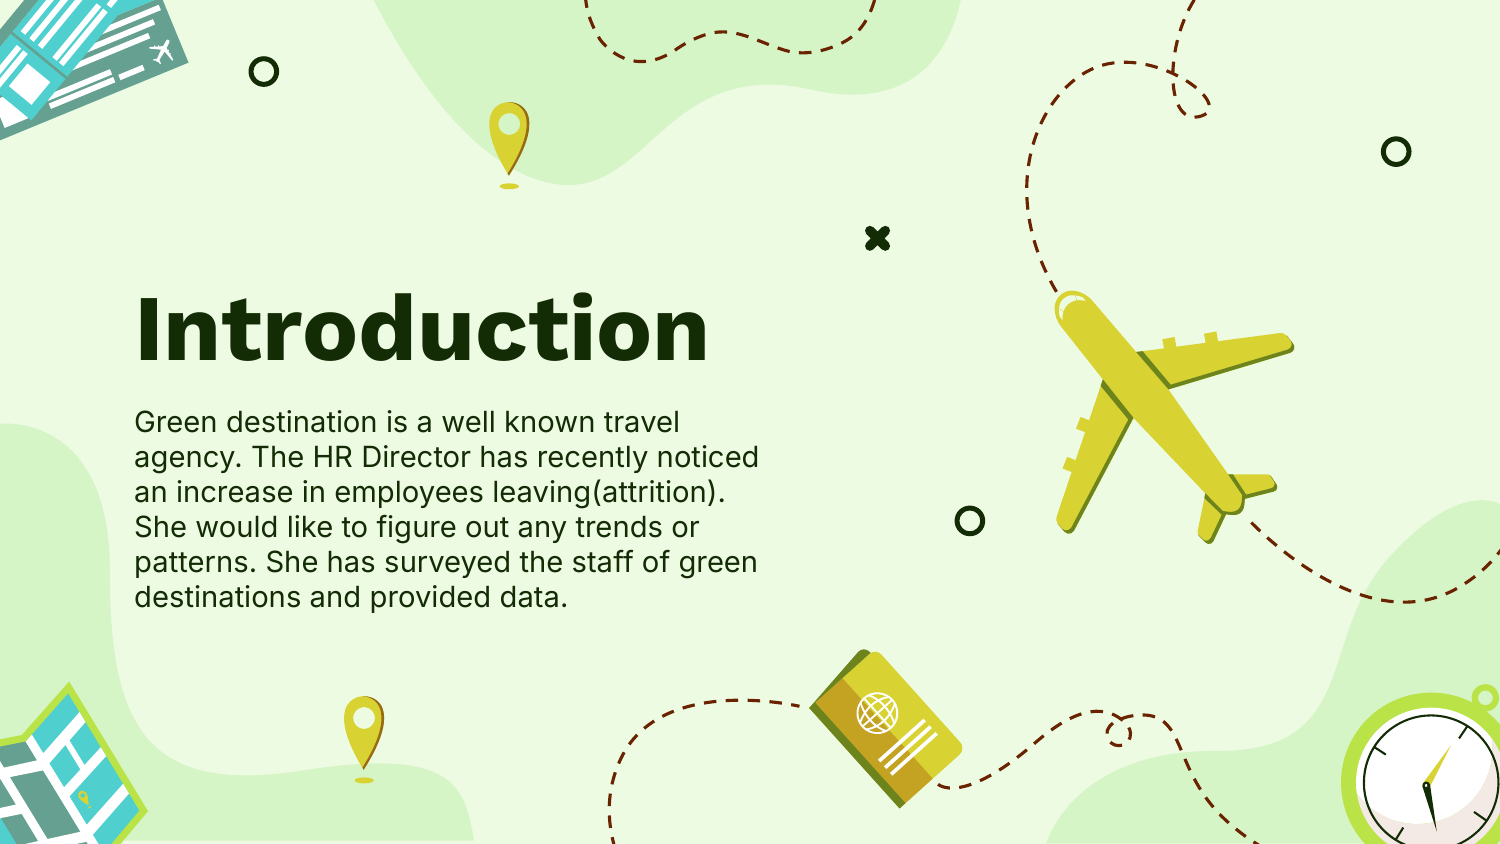

# Introduction

Green destination is a well known travel agency. The HR Director has recently noticed an increase in employees leaving(attrition). She would like to figure out any trends or patterns. She has surveyed the staff of green destinations and provided data.